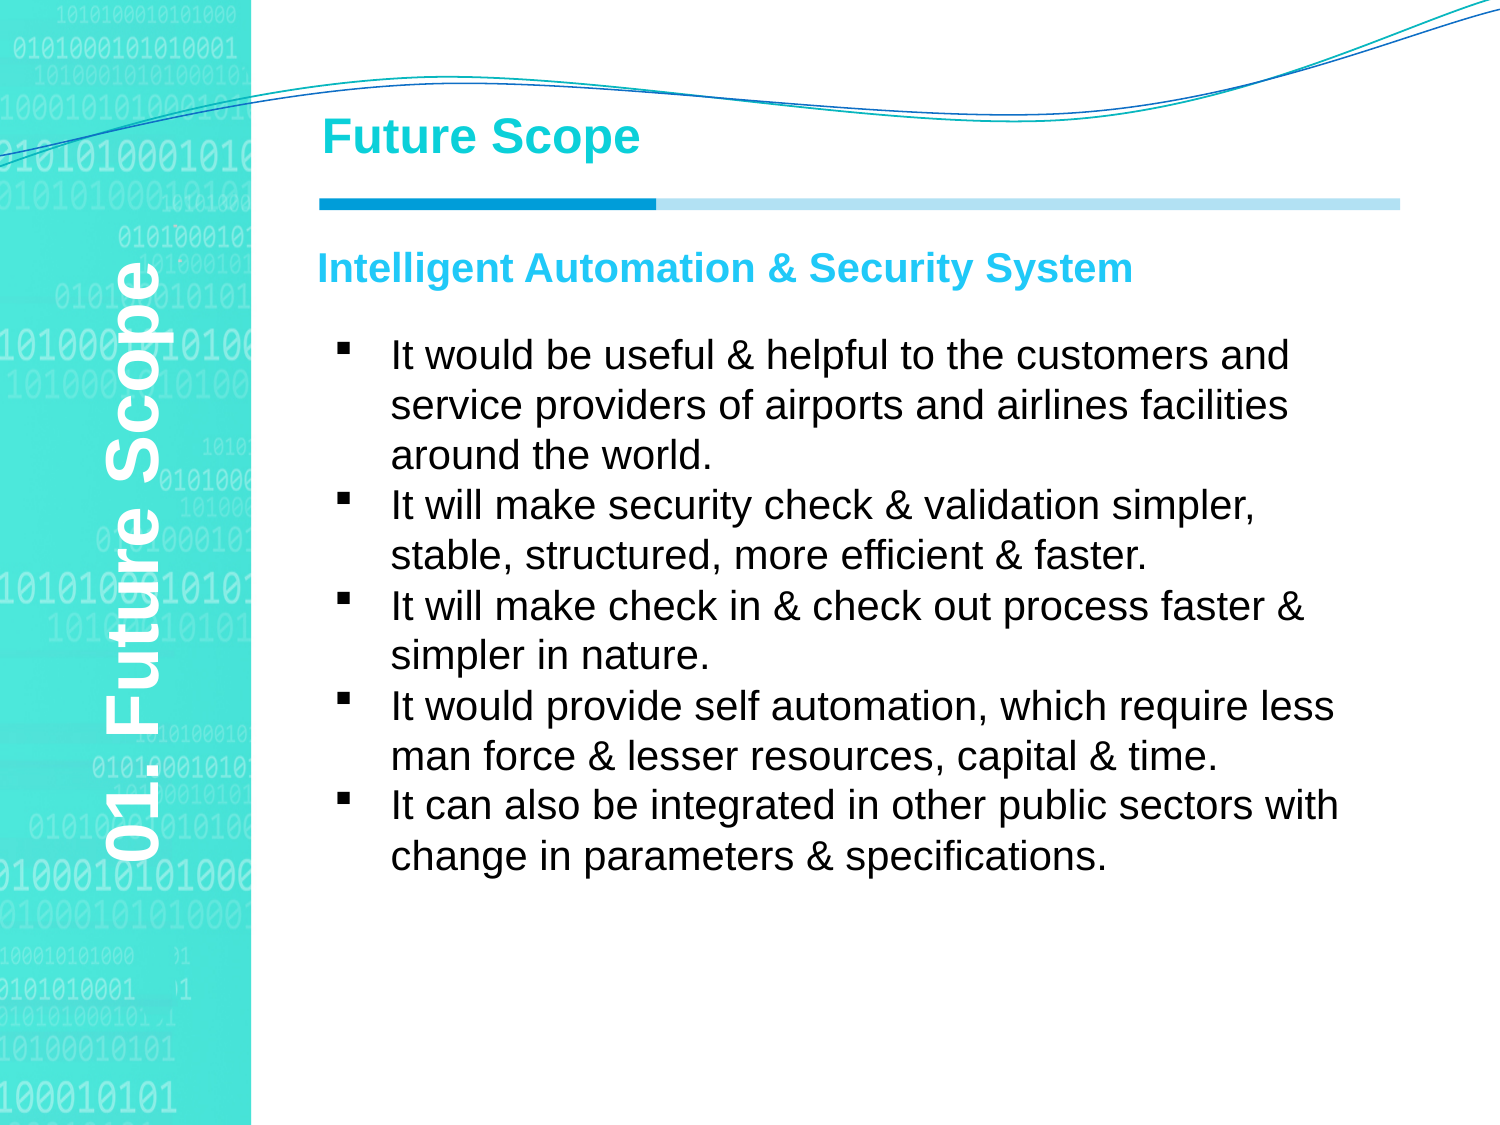

Future Scope
Intelligent Automation & Security System

Agenda Style
It would be useful & helpful to the customers and service providers of airports and airlines facilities around the world.
It will make security check & validation simpler, stable, structured, more efficient & faster.
It will make check in & check out process faster & simpler in nature.
It would provide self automation, which require less man force & lesser resources, capital & time.
It can also be integrated in other public sectors with change in parameters & specifications.

01. Future Scope